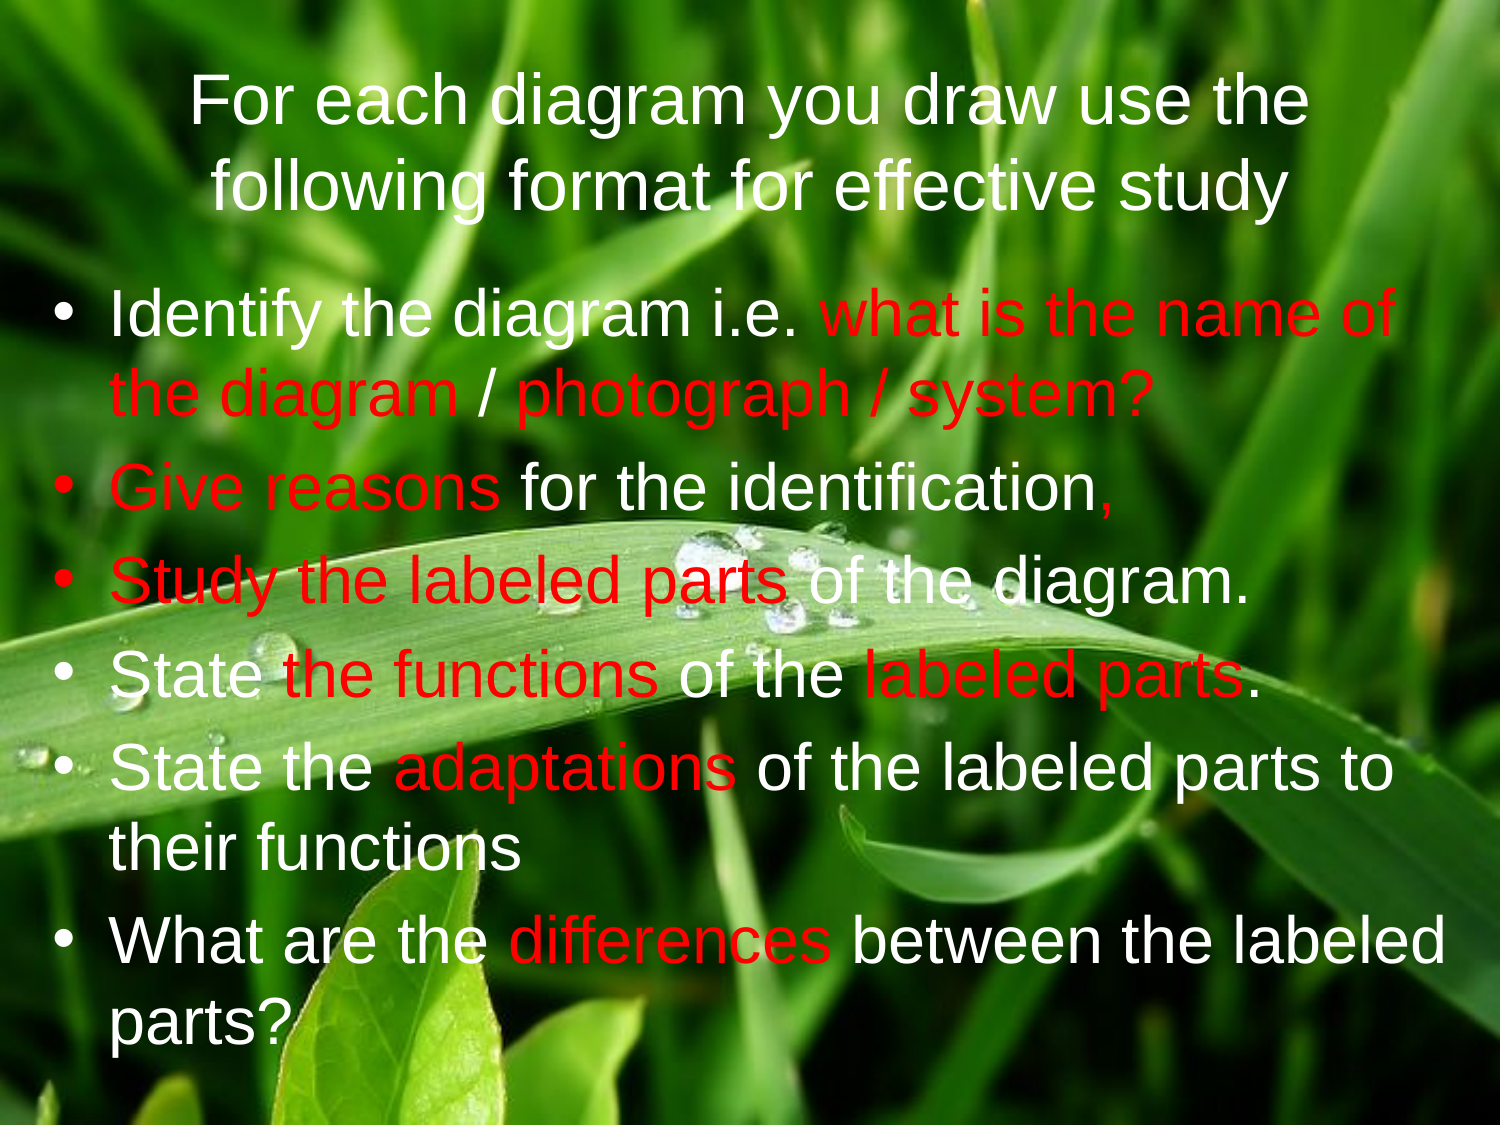

# For each diagram you draw use the following format for effective study
Identify the diagram i.e. what is the name of the diagram / photograph / system?
Give reasons for the identification,
Study the labeled parts of the diagram.
State the functions of the labeled parts.
State the adaptations of the labeled parts to their functions
What are the differences between the labeled parts?